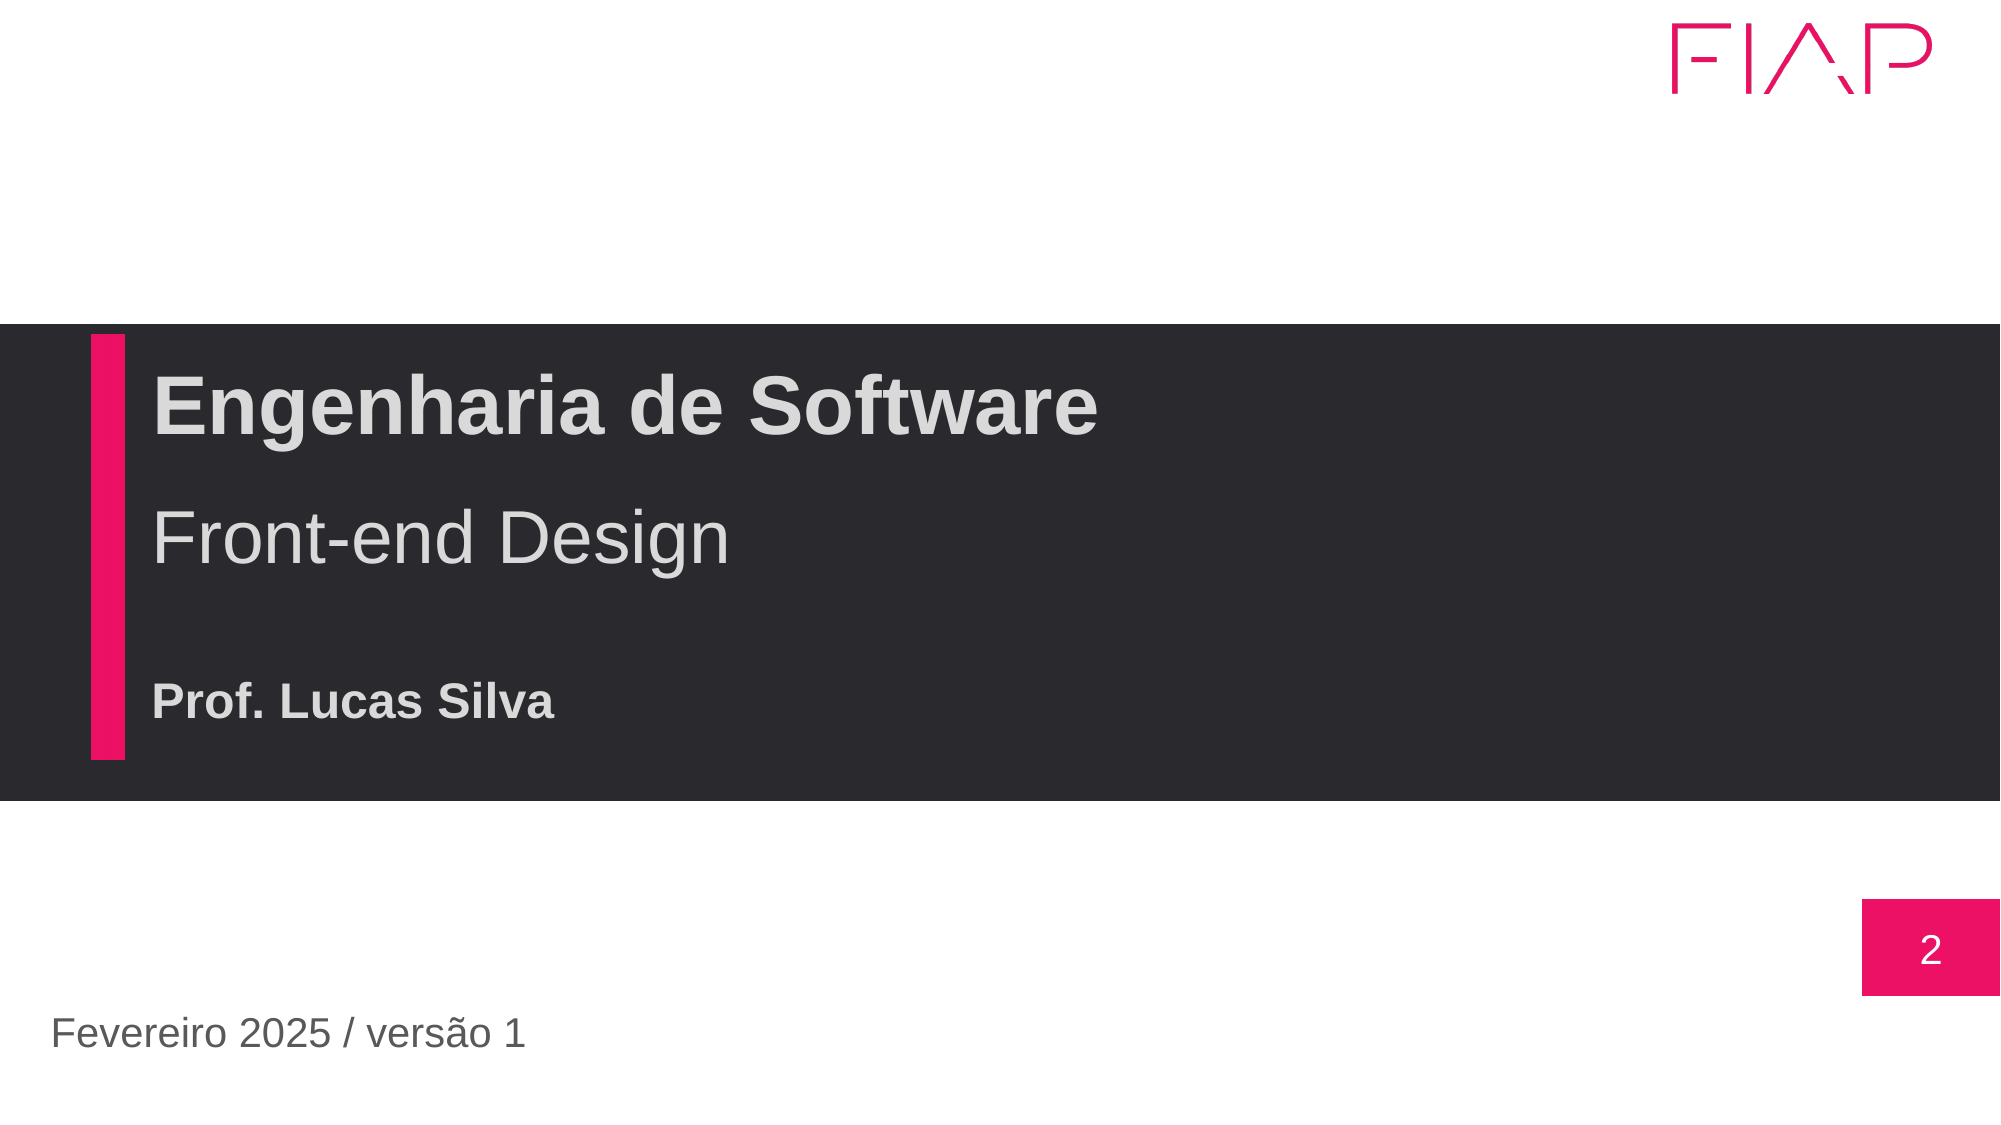

# Engenharia de Software
Front-end Design
Prof. Lucas Silva
2